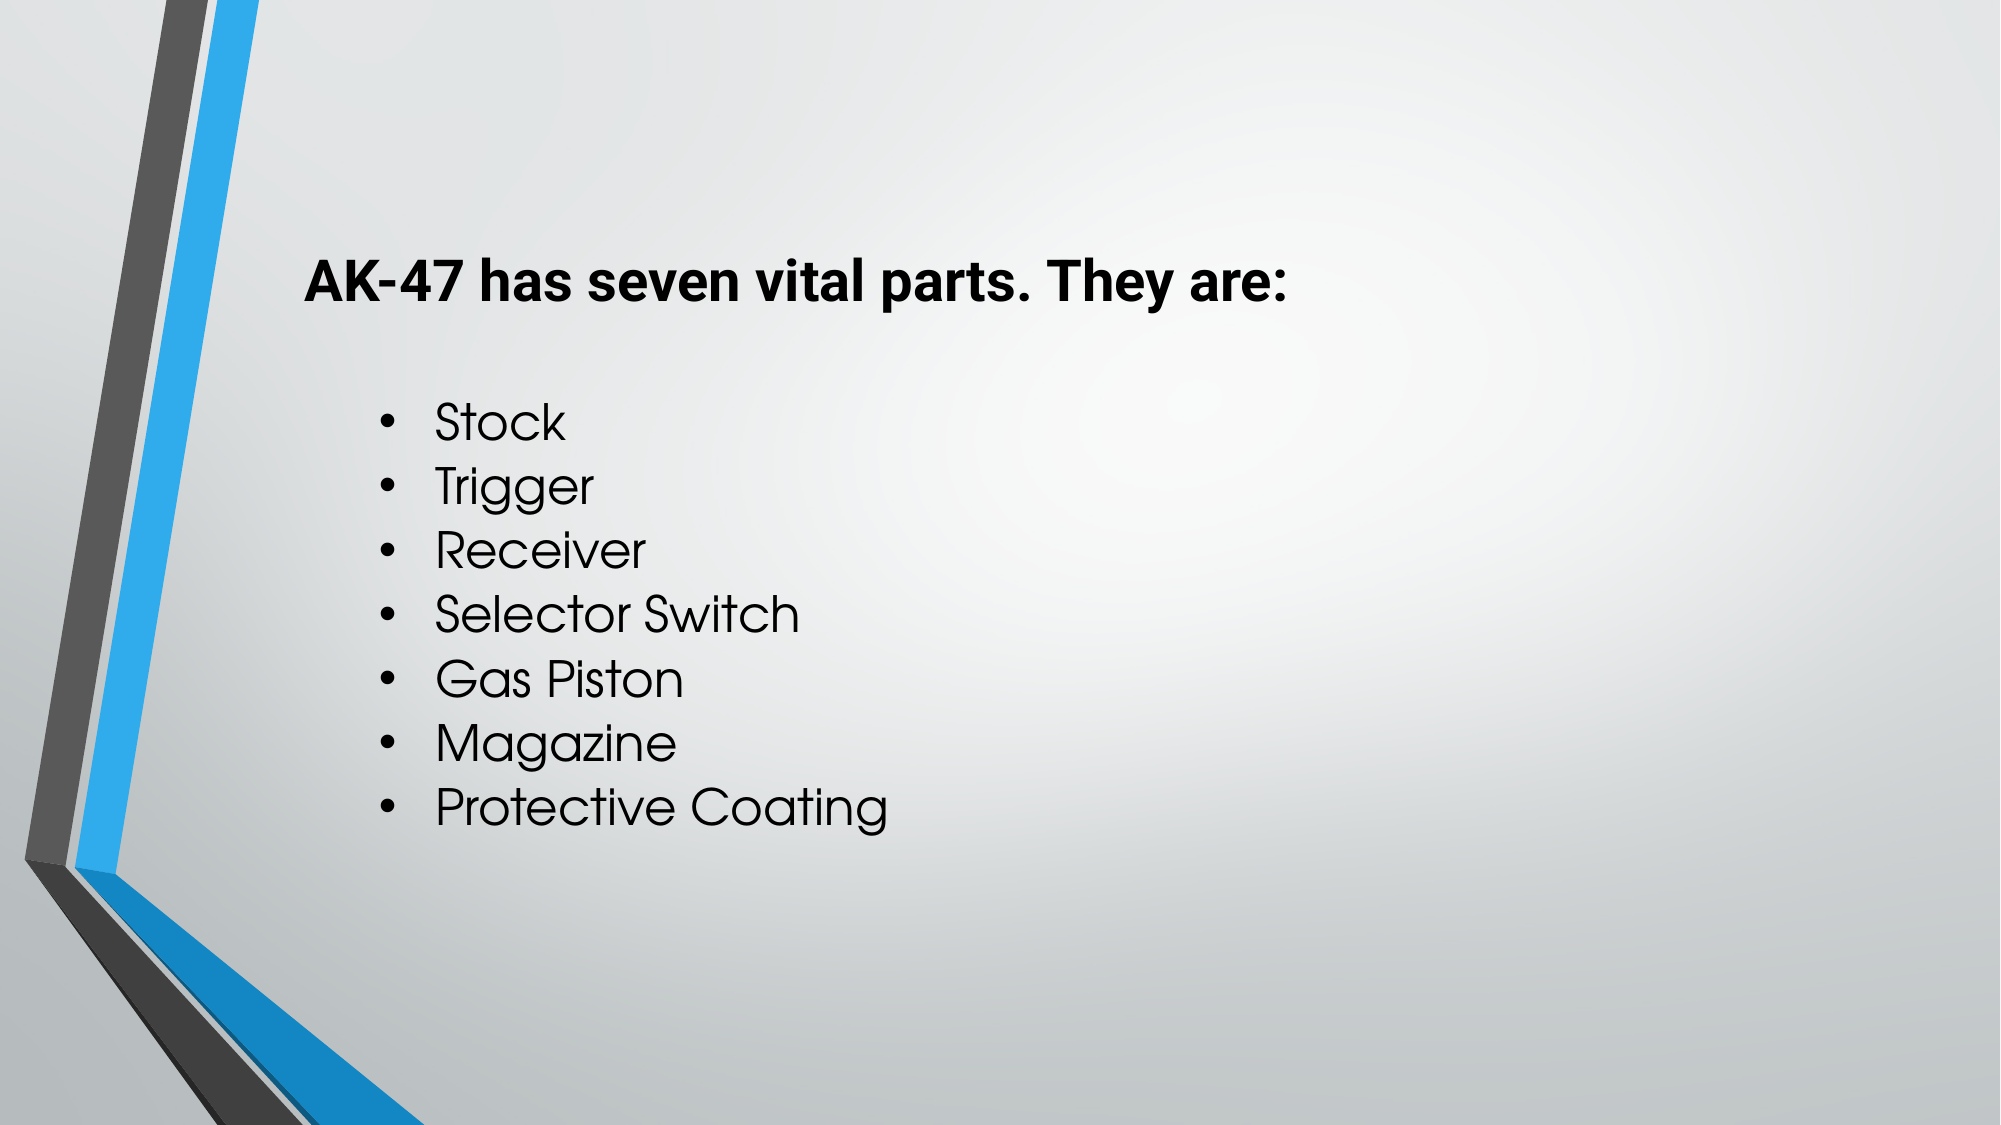

AK-47 has seven vital parts. They are:

Stock
Trigger
Receiver
Selector Switch
Gas Piston
Magazine
Protective Coating